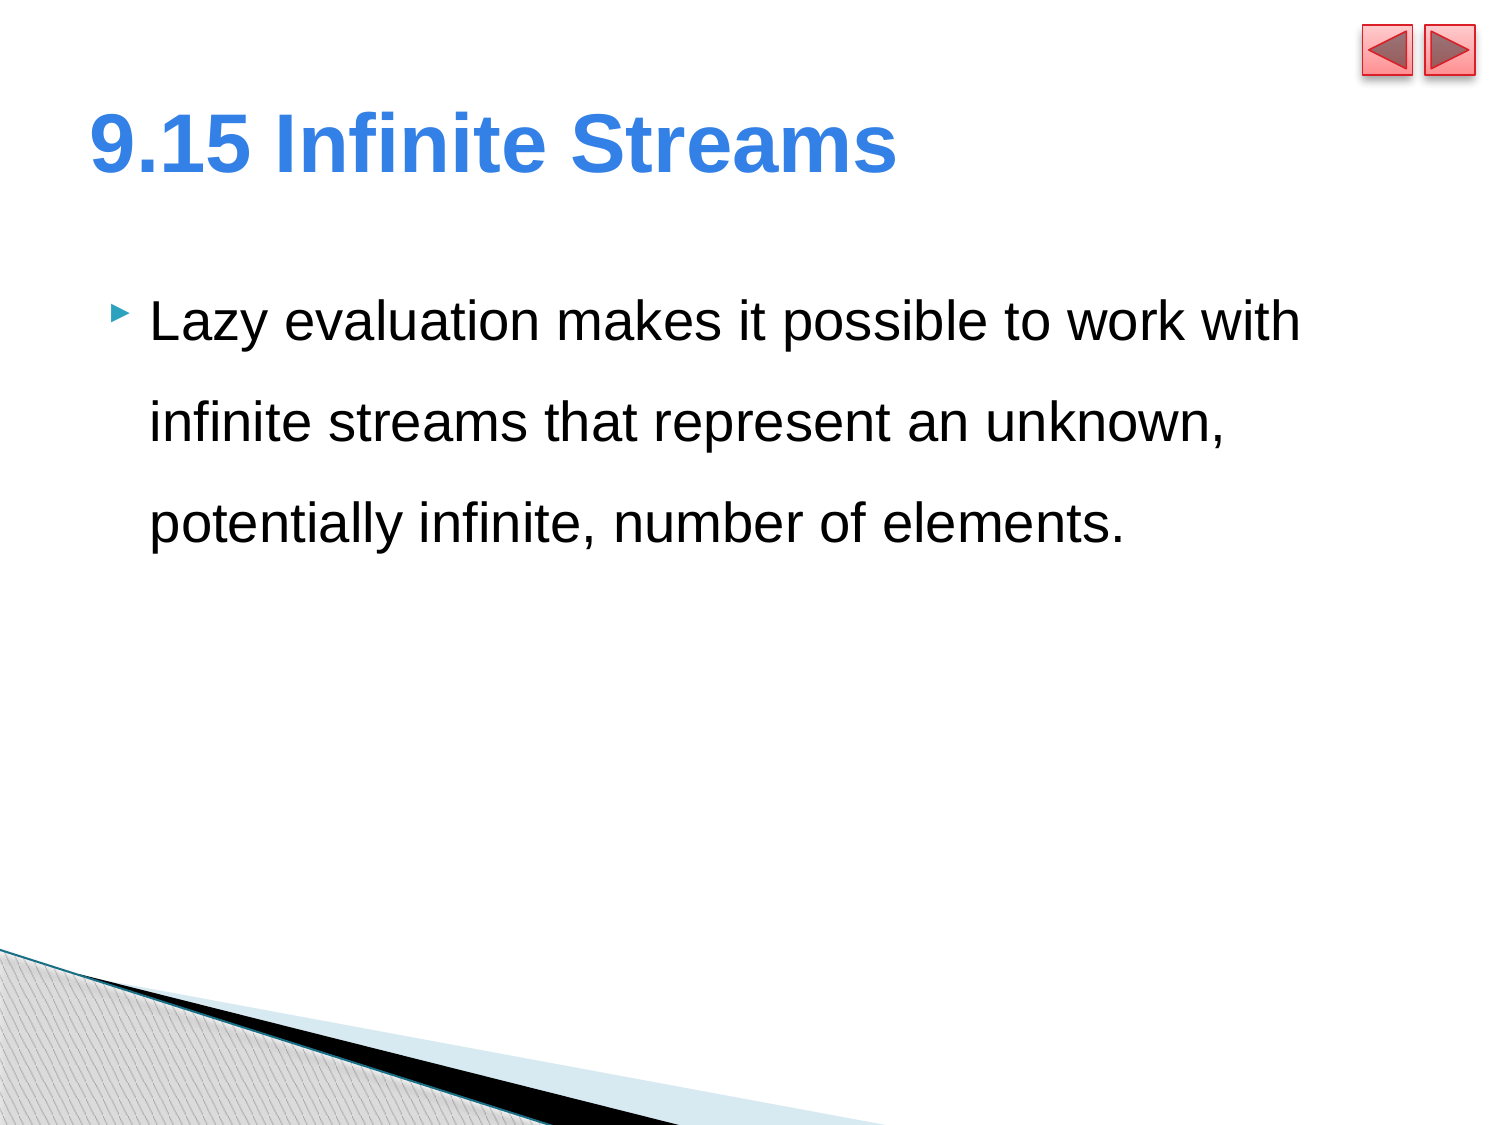

# 9.15 Infinite Streams
Lazy evaluation makes it possible to work with infinite streams that represent an unknown, potentially infinite, number of elements.